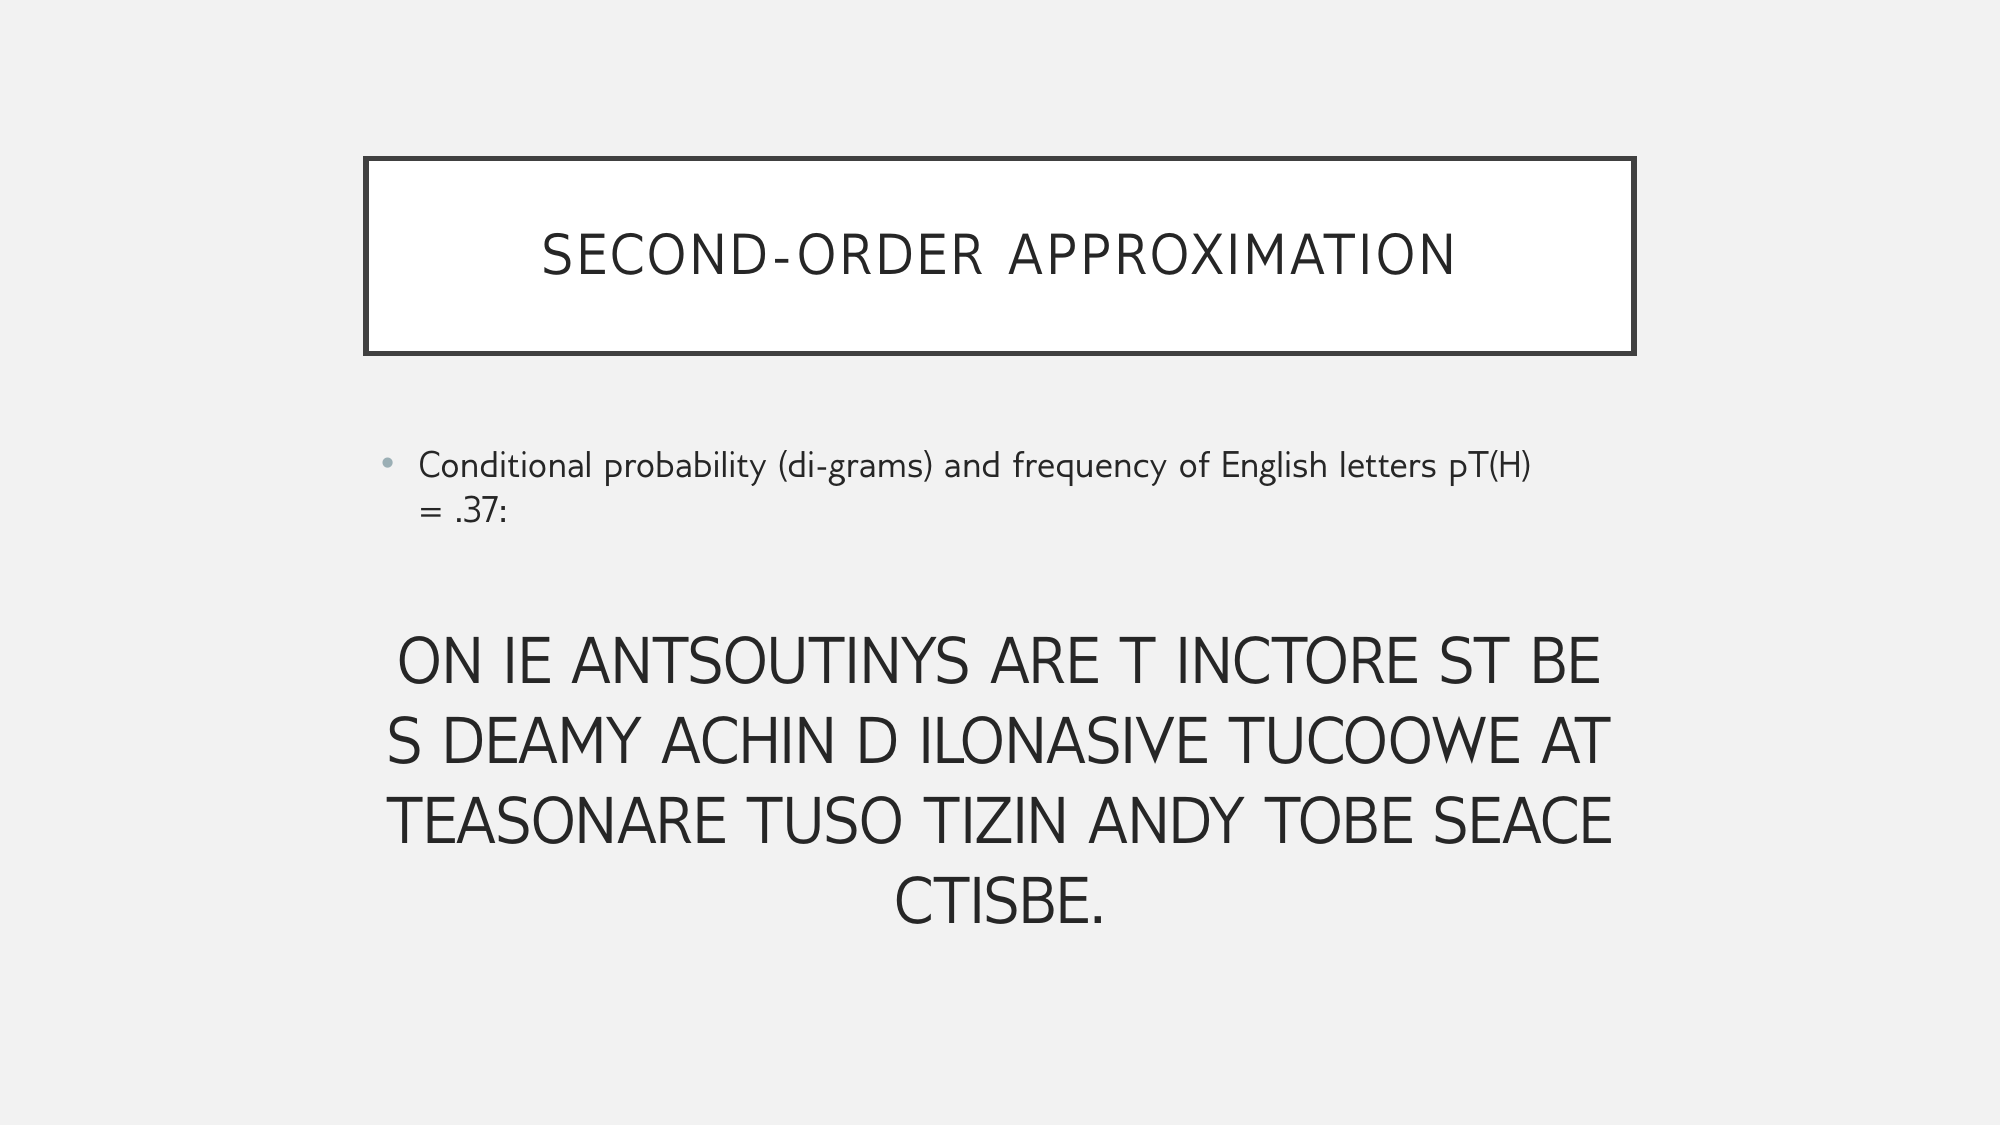

# SECOND-ORDER approximation
Conditional probability (di-grams) and frequency of English letters pT(H) = .37:

ON IE ANTSOUTINYS ARE T INCTORE ST BE S DEAMY ACHIN D ILONASIVE TUCOOWE AT TEASONARE TUSO TIZIN ANDY TOBE SEACE CTISBE.